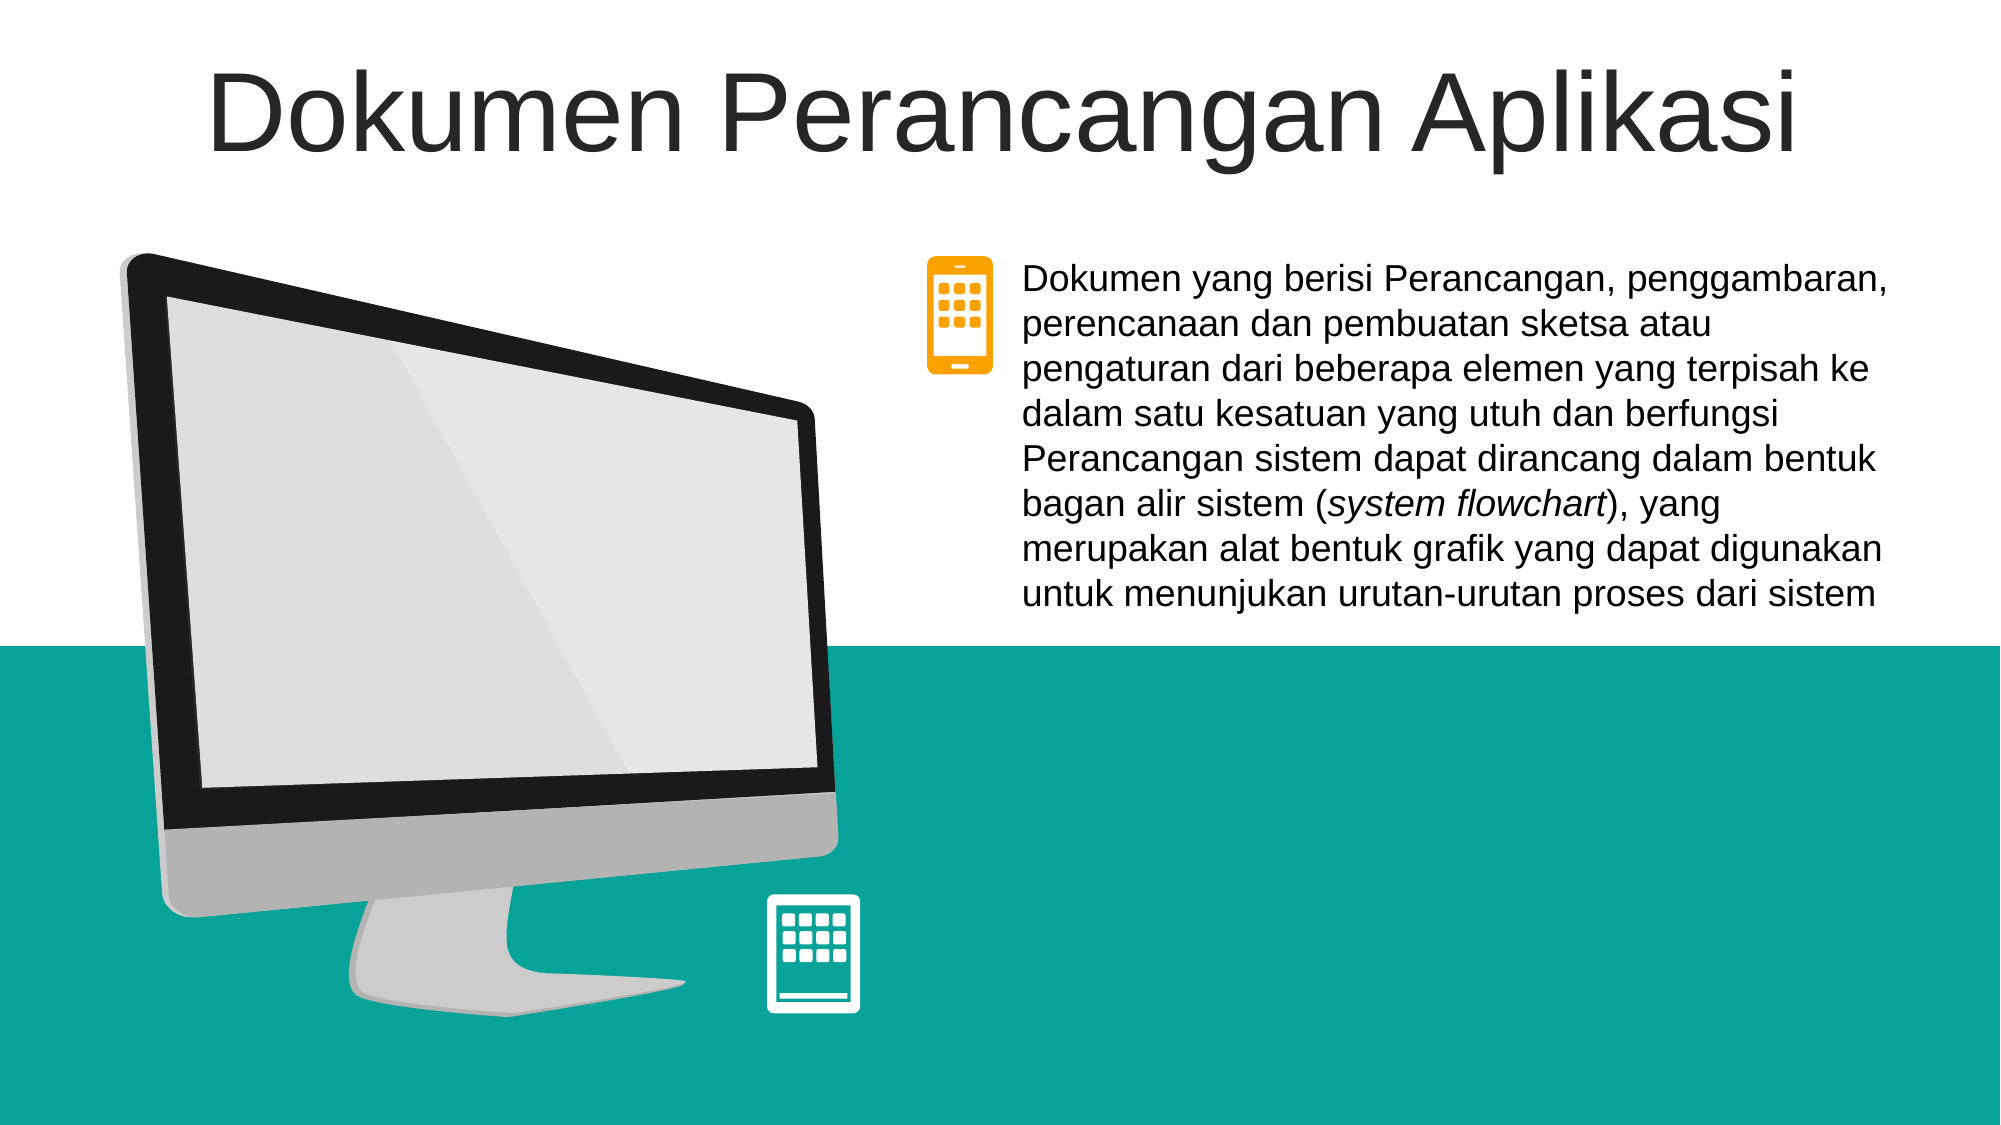

Dokumen Perancangan Aplikasi
Dokumen yang berisi Perancangan, penggambaran, perencanaan dan pembuatan sketsa atau pengaturan dari beberapa elemen yang terpisah ke dalam satu kesatuan yang utuh dan berfungsi Perancangan sistem dapat dirancang dalam bentuk bagan alir sistem (system flowchart), yang merupakan alat bentuk grafik yang dapat digunakan untuk menunjukan urutan-urutan proses dari sistem